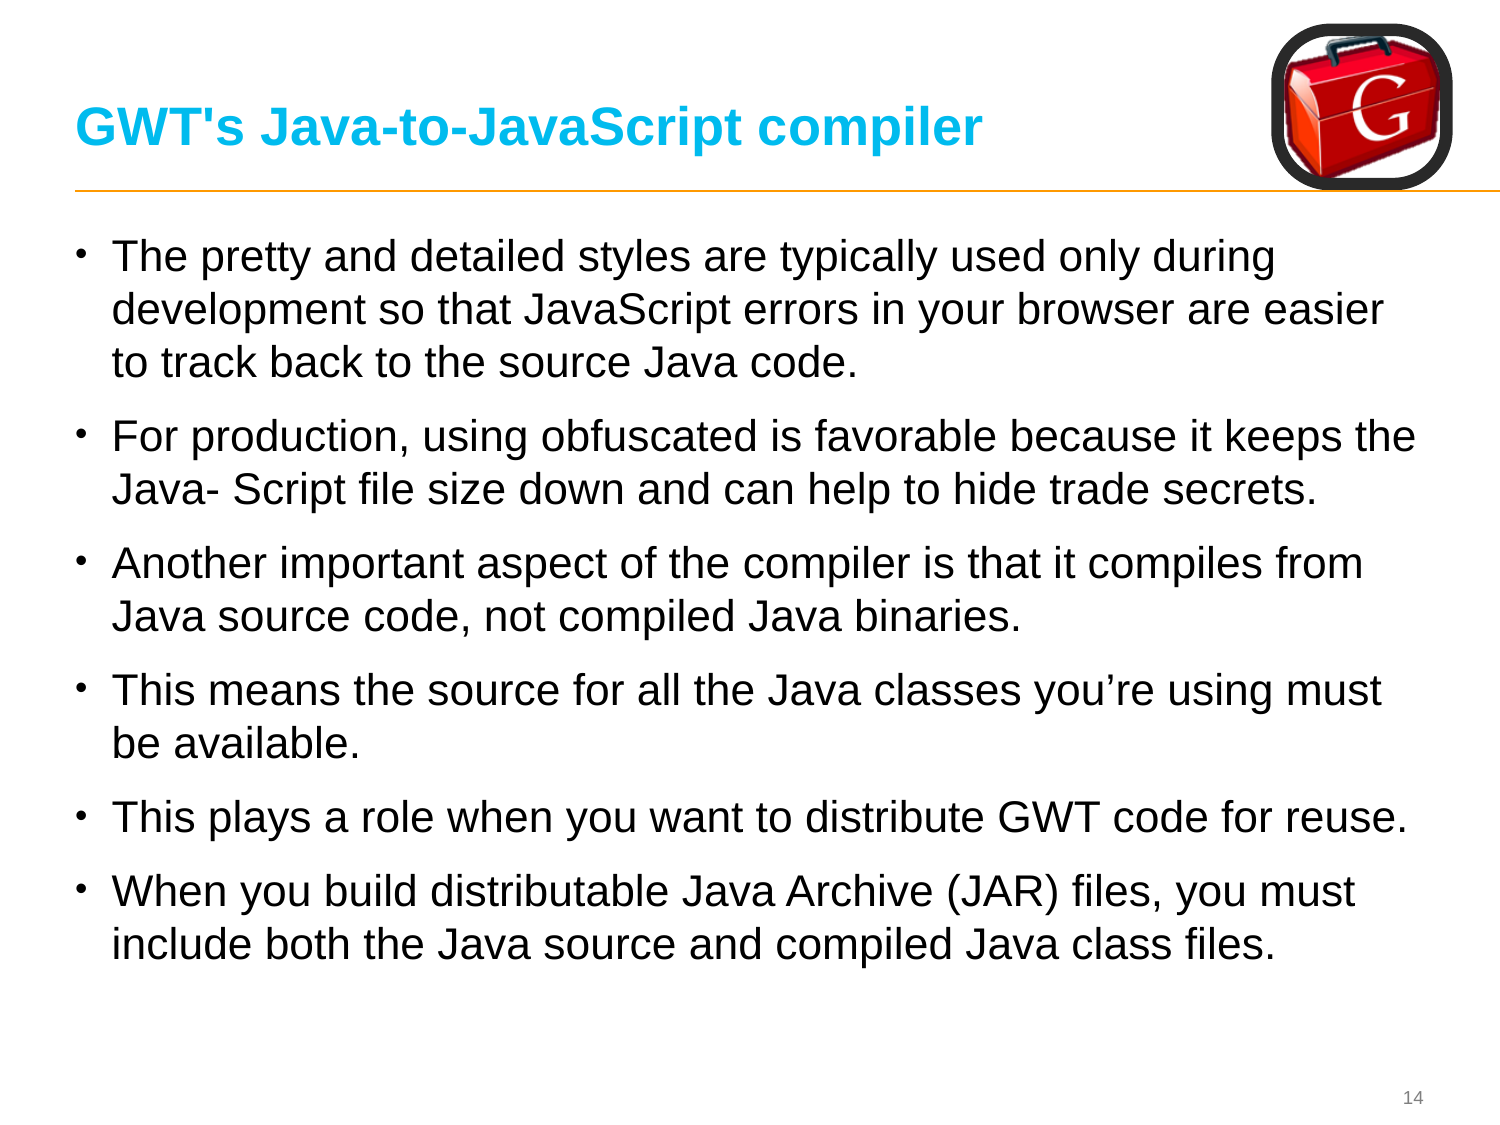

# GWT's Java-to-JavaScript compiler
The pretty and detailed styles are typically used only during development so that JavaScript errors in your browser are easier to track back to the source Java code.
For production, using obfuscated is favorable because it keeps the Java- Script file size down and can help to hide trade secrets.
Another important aspect of the compiler is that it compiles from Java source code, not compiled Java binaries.
This means the source for all the Java classes you’re using must be available.
This plays a role when you want to distribute GWT code for reuse.
When you build distributable Java Archive (JAR) files, you must include both the Java source and compiled Java class files.